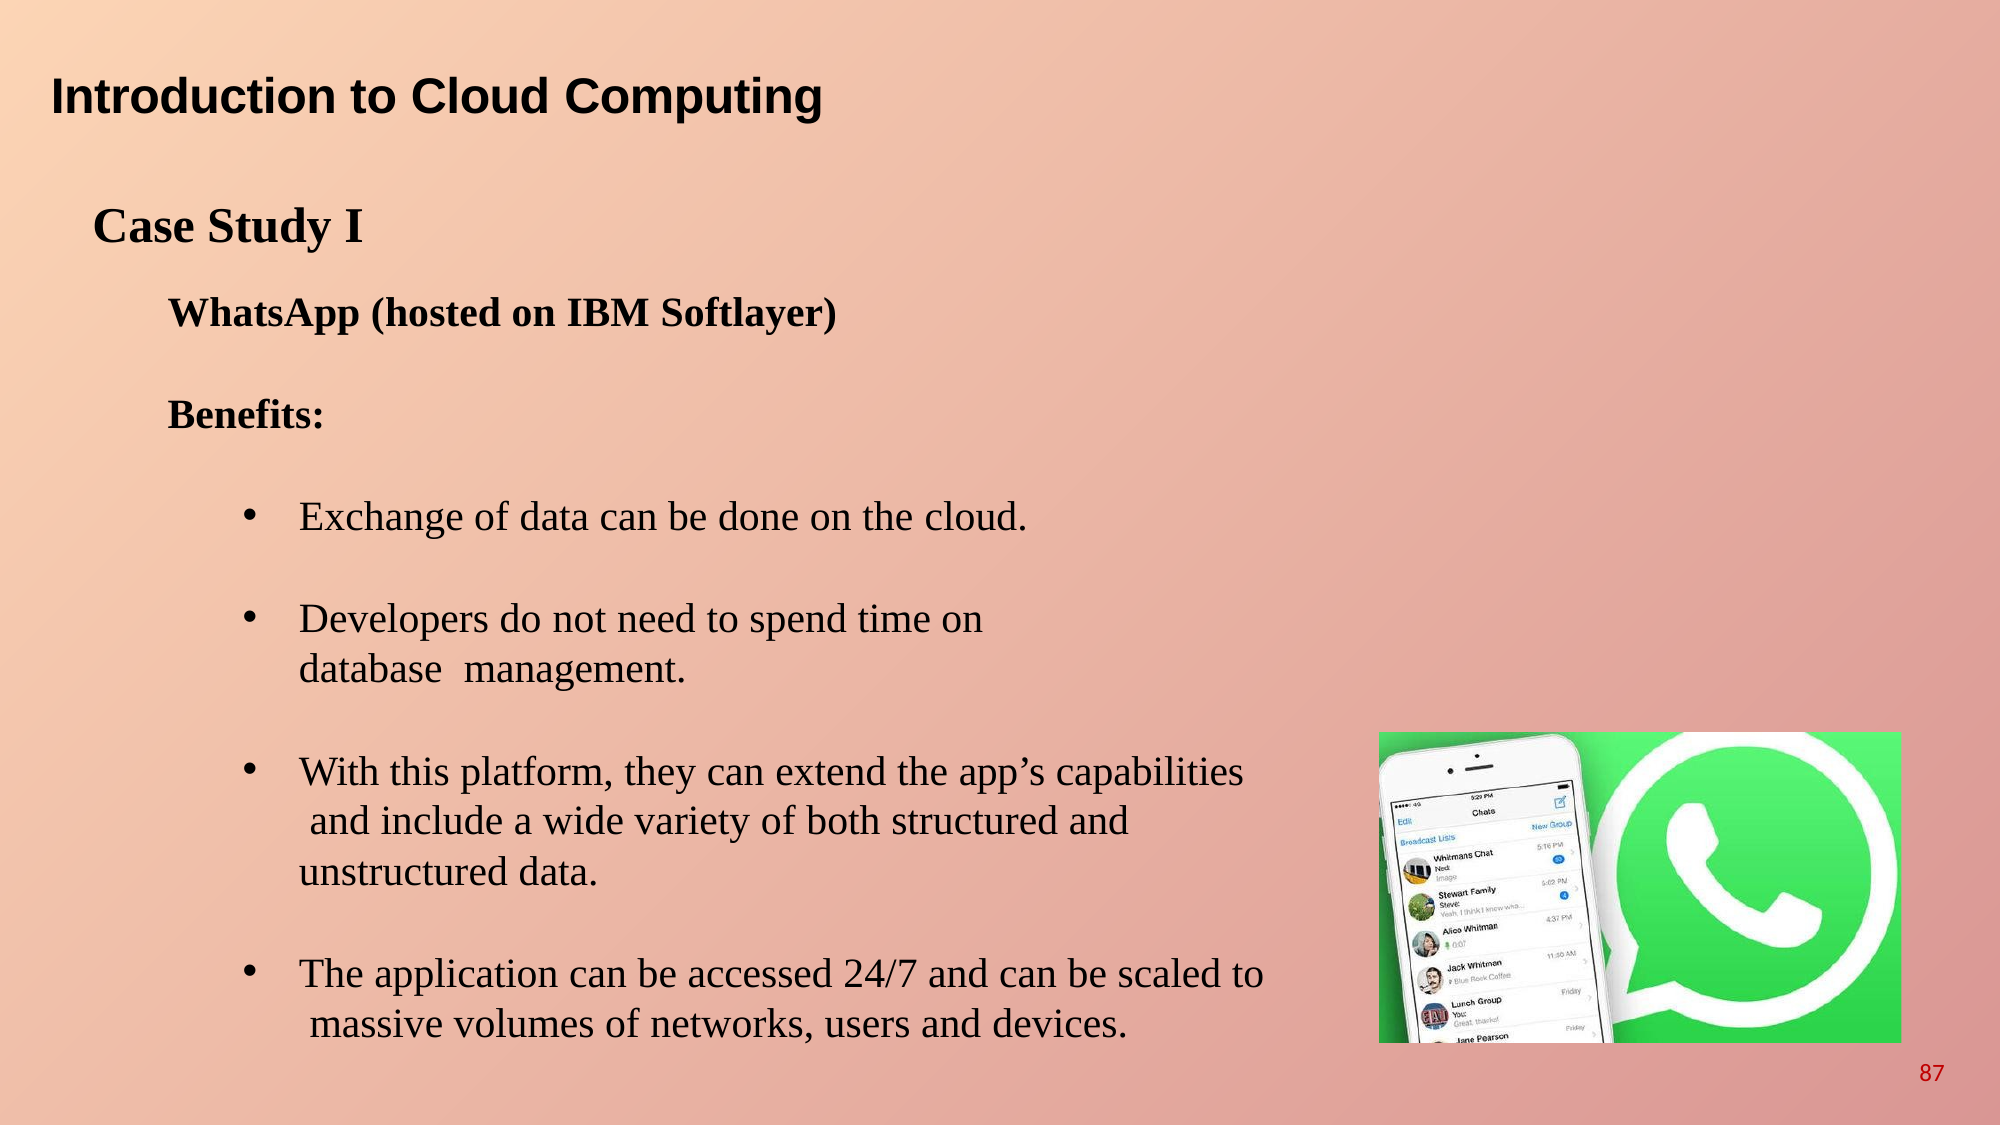

# Introduction to Cloud Computing
Case Study I
WhatsApp (hosted on IBM Softlayer)

Benefits:

Exchange of data can be done on the cloud.

Developers do not need to spend time on database  management.

With this platform, they can extend the app’s capabilities  and include a wide variety of both structured and  unstructured data.

The application can be accessed 24/7 and can be scaled to  massive volumes of networks, users and devices.

87